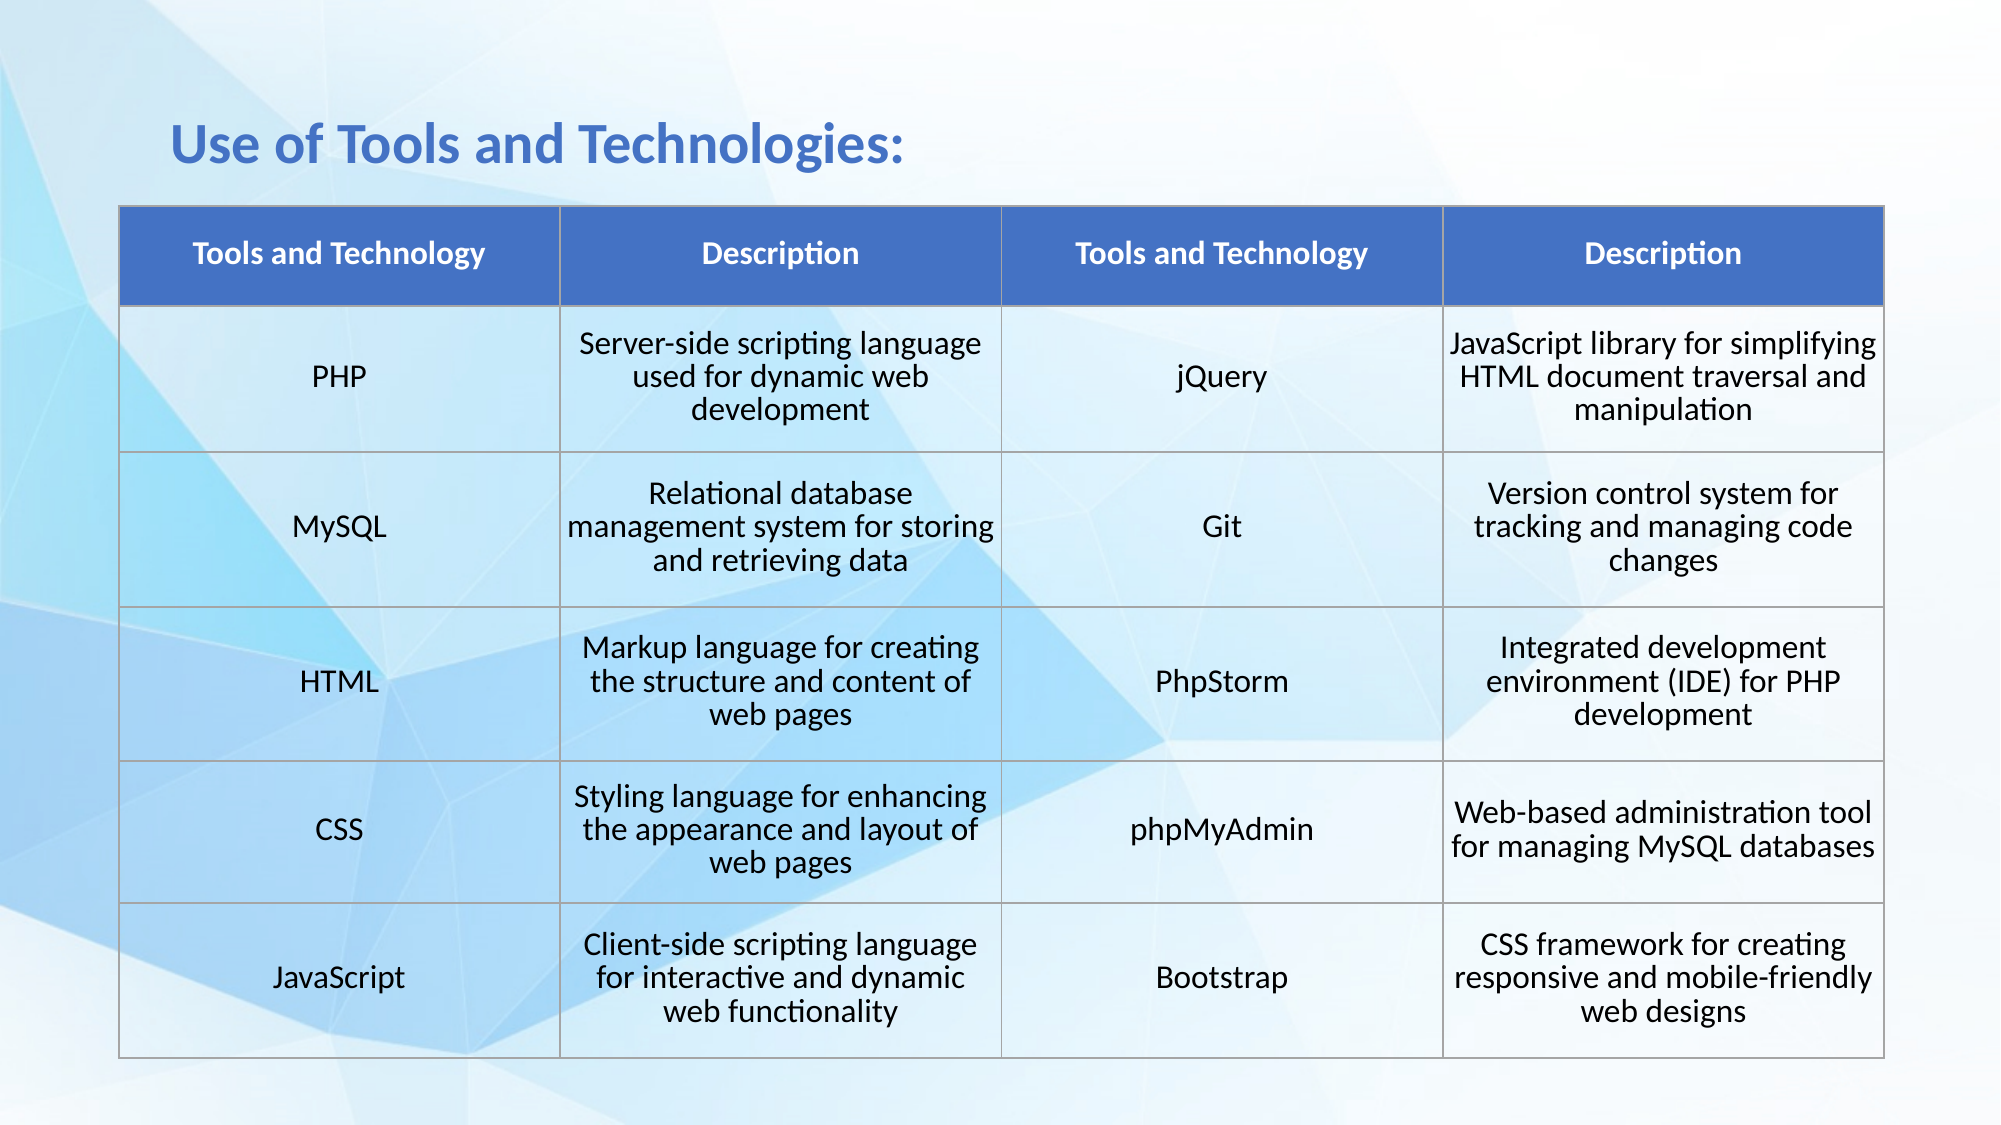

Use of Tools and Technologies:
| Tools and Technology | Description | Tools and Technology | Description |
| --- | --- | --- | --- |
| PHP | Server-side scripting language used for dynamic web development | jQuery | JavaScript library for simplifying HTML document traversal and manipulation |
| MySQL | Relational database management system for storing and retrieving data | Git | Version control system for tracking and managing code changes |
| HTML | Markup language for creating the structure and content of web pages | PhpStorm | Integrated development environment (IDE) for PHP development |
| CSS | Styling language for enhancing the appearance and layout of web pages | phpMyAdmin | Web-based administration tool for managing MySQL databases |
| JavaScript | Client-side scripting language for interactive and dynamic web functionality | Bootstrap | CSS framework for creating responsive and mobile-friendly web designs |